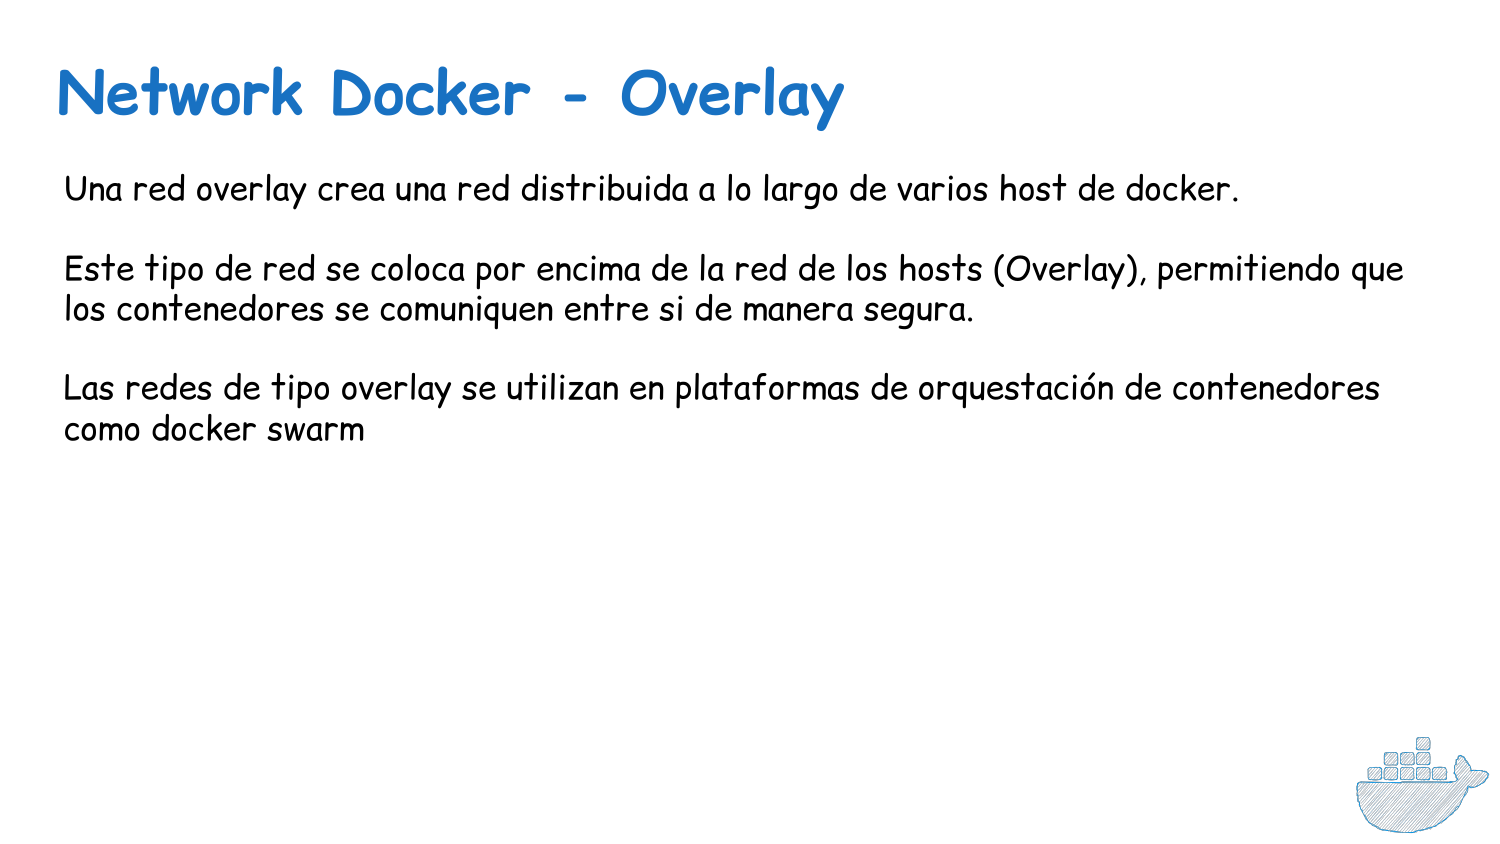

Network Docker - Overlay
Una red overlay crea una red distribuida a lo largo de varios host de docker.
Este tipo de red se coloca por encima de la red de los hosts (Overlay), permitiendo que los contenedores se comuniquen entre si de manera segura.

Las redes de tipo overlay se utilizan en plataformas de orquestación de contenedores como docker swarm